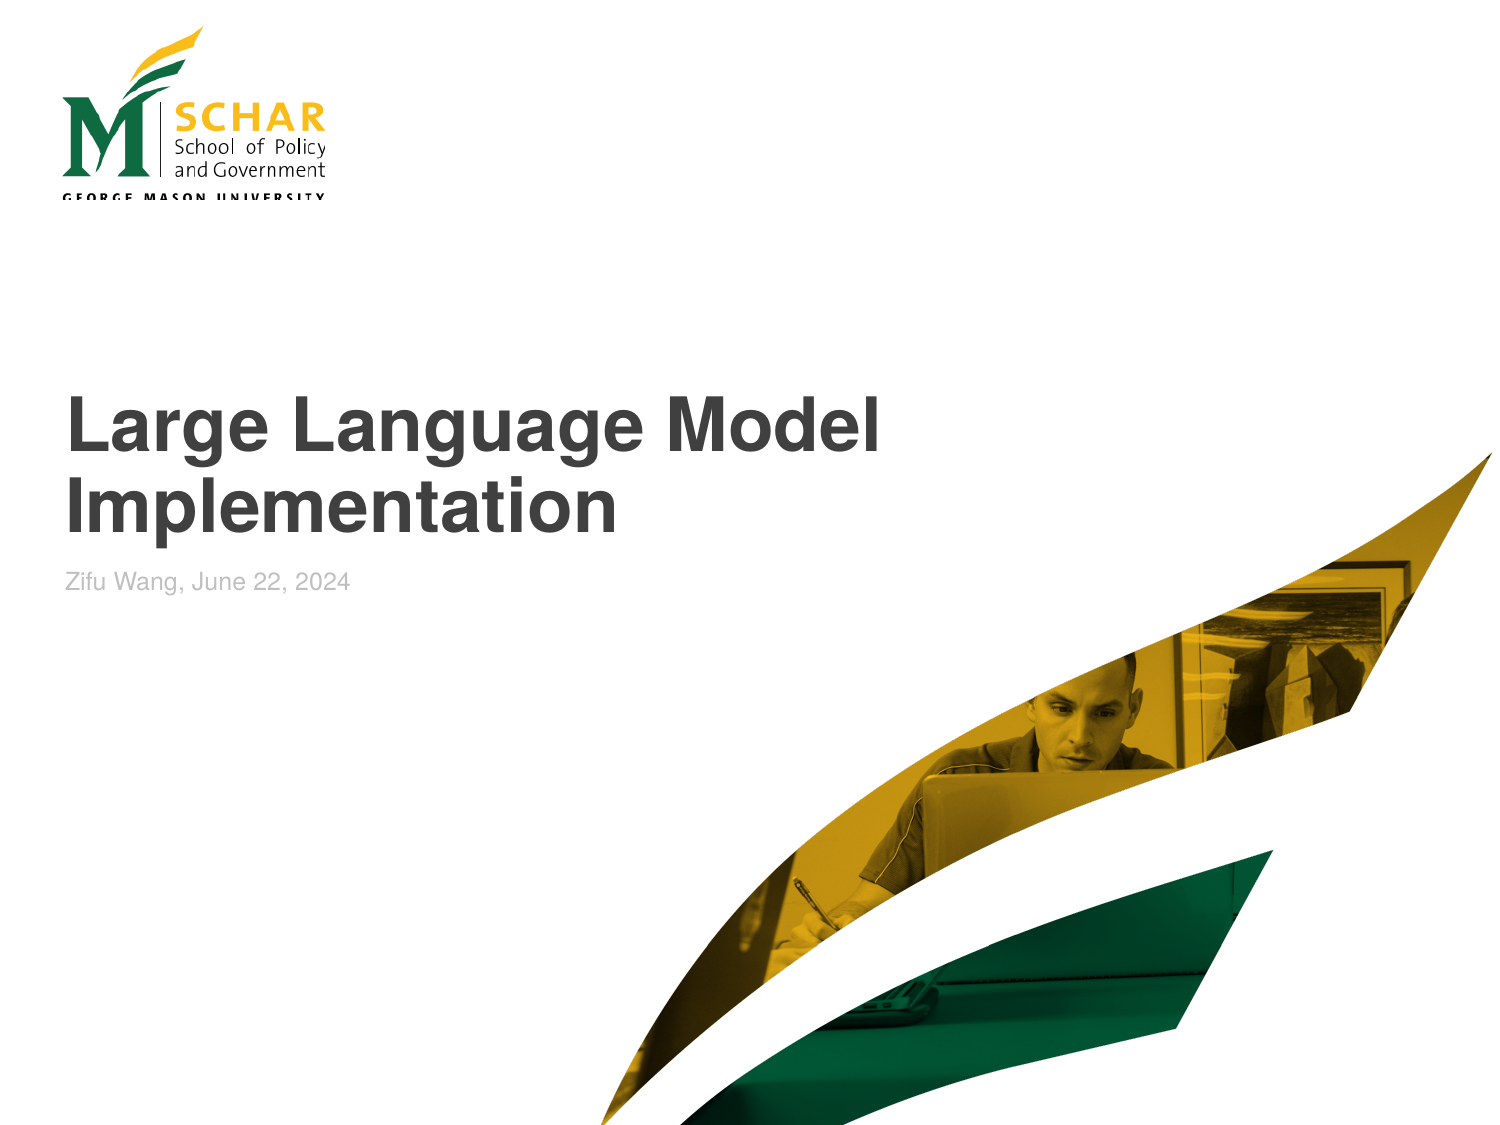

# Large Language Model Implementation
Zifu Wang, June 22, 2024